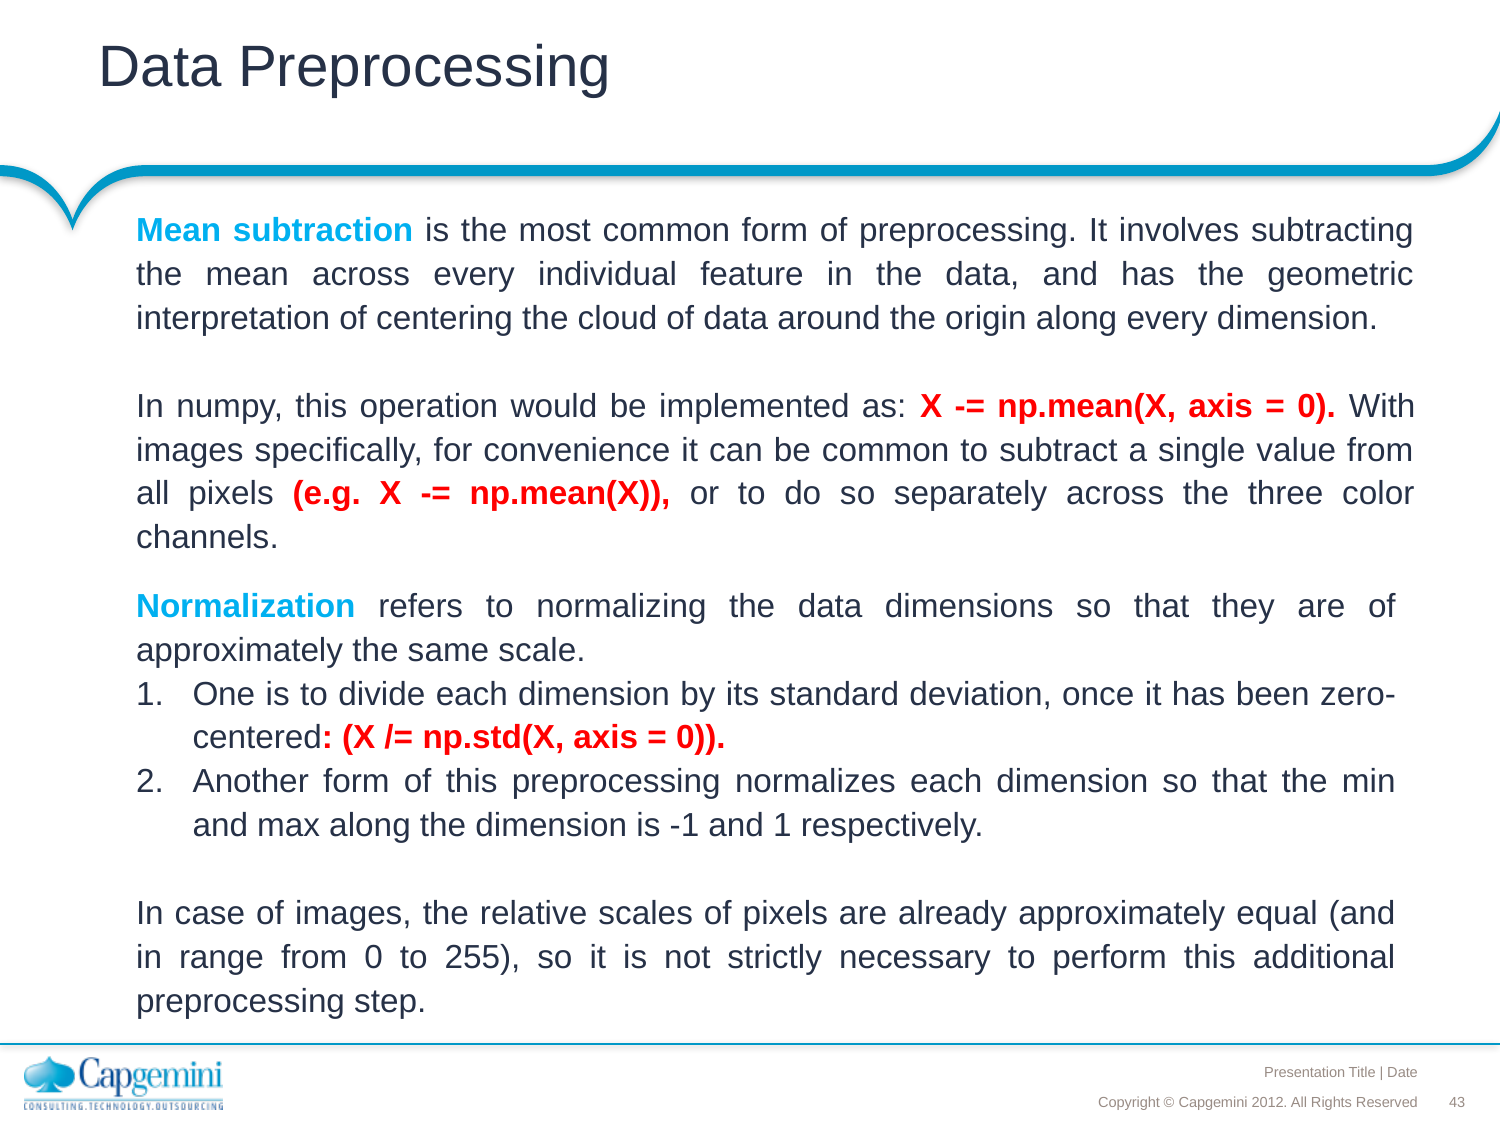

# Data Preprocessing
Mean subtraction is the most common form of preprocessing. It involves subtracting the mean across every individual feature in the data, and has the geometric interpretation of centering the cloud of data around the origin along every dimension.

In numpy, this operation would be implemented as: X -= np.mean(X, axis = 0). With images specifically, for convenience it can be common to subtract a single value from all pixels (e.g. X -= np.mean(X)), or to do so separately across the three color channels.
Normalization refers to normalizing the data dimensions so that they are of approximately the same scale.
One is to divide each dimension by its standard deviation, once it has been zero-centered: (X /= np.std(X, axis = 0)).
Another form of this preprocessing normalizes each dimension so that the min and max along the dimension is -1 and 1 respectively.

In case of images, the relative scales of pixels are already approximately equal (and in range from 0 to 255), so it is not strictly necessary to perform this additional preprocessing step.